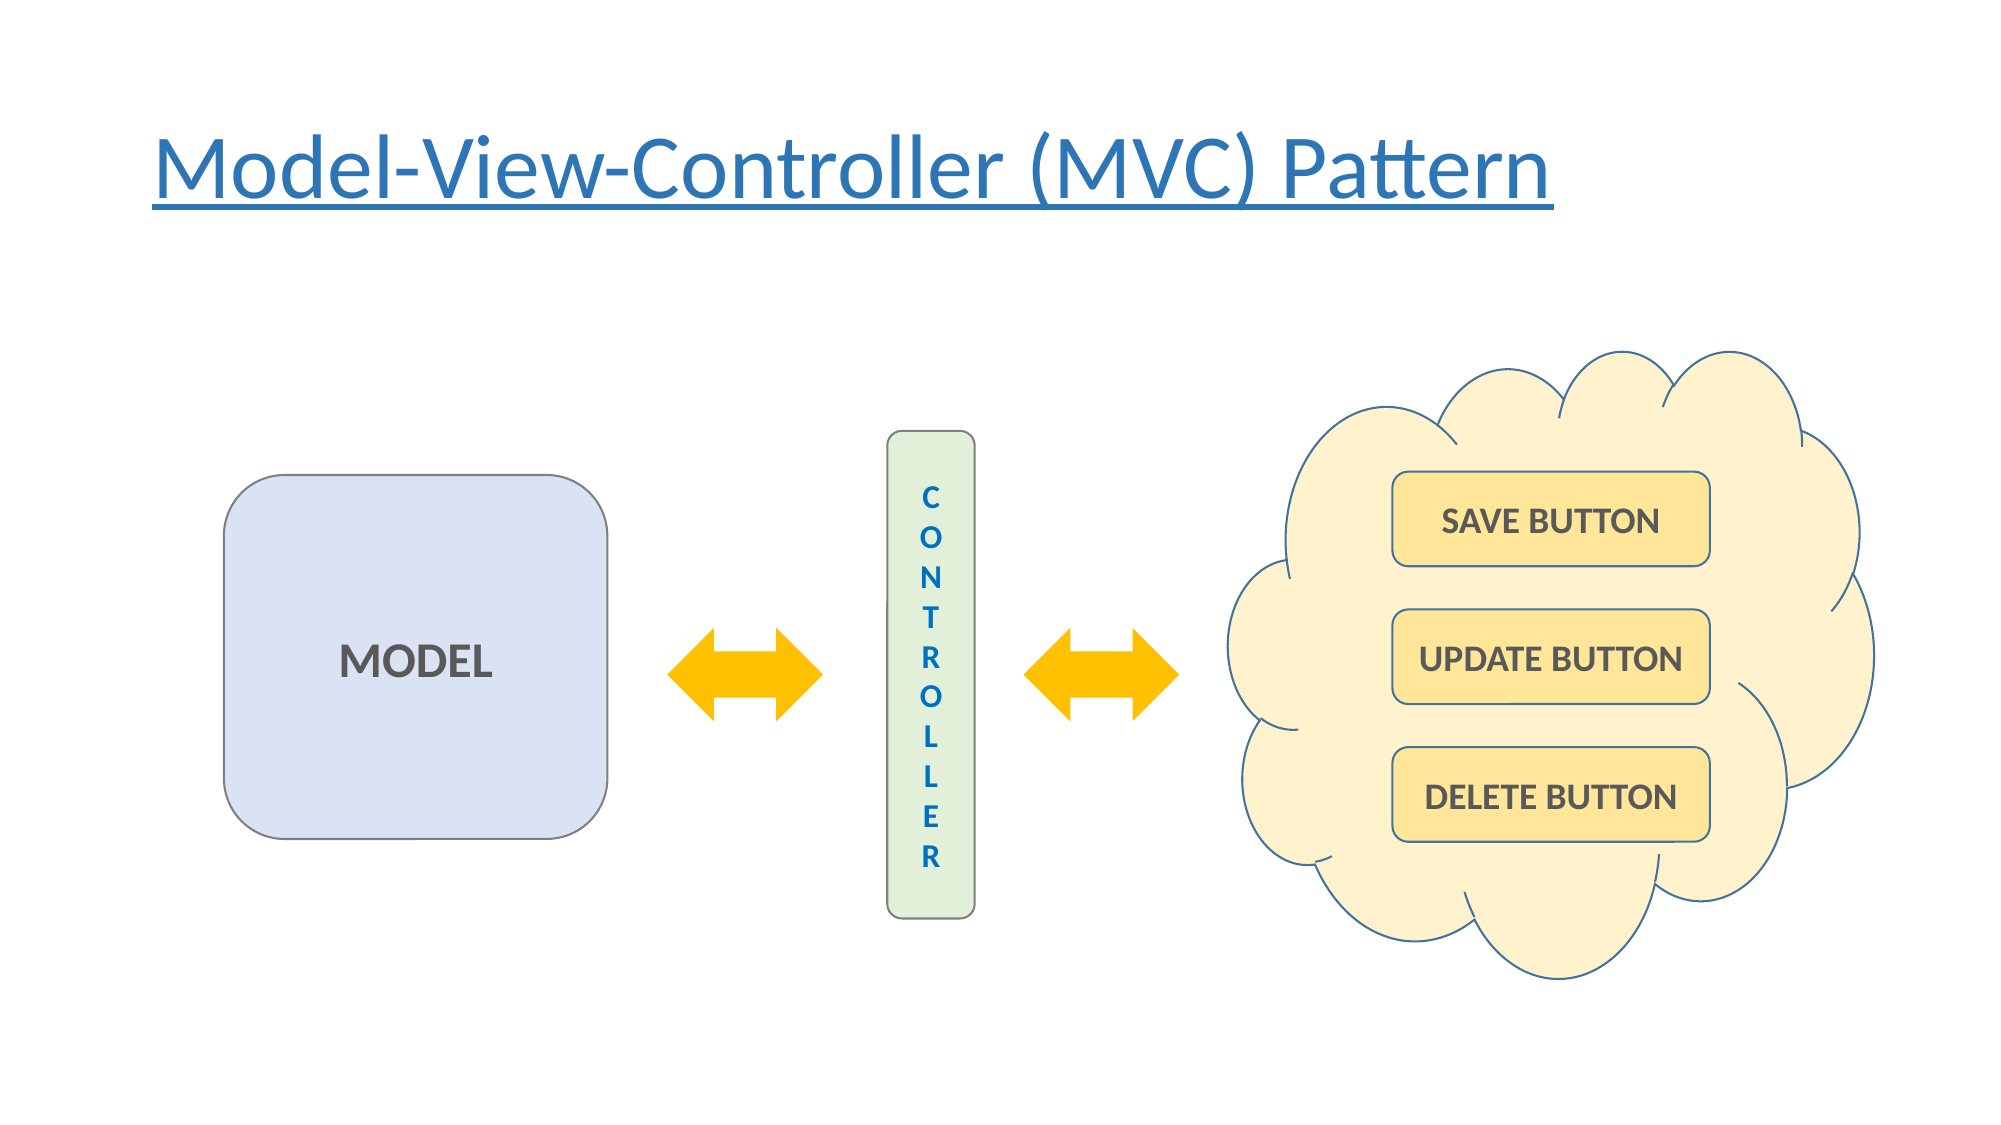

# Model-View-Controller (MVC) Pattern

C
O
N
T
R
O
L
L
E
R

SAVE BUTTON
MODEL

UPDATE BUTTON
DELETE BUTTON